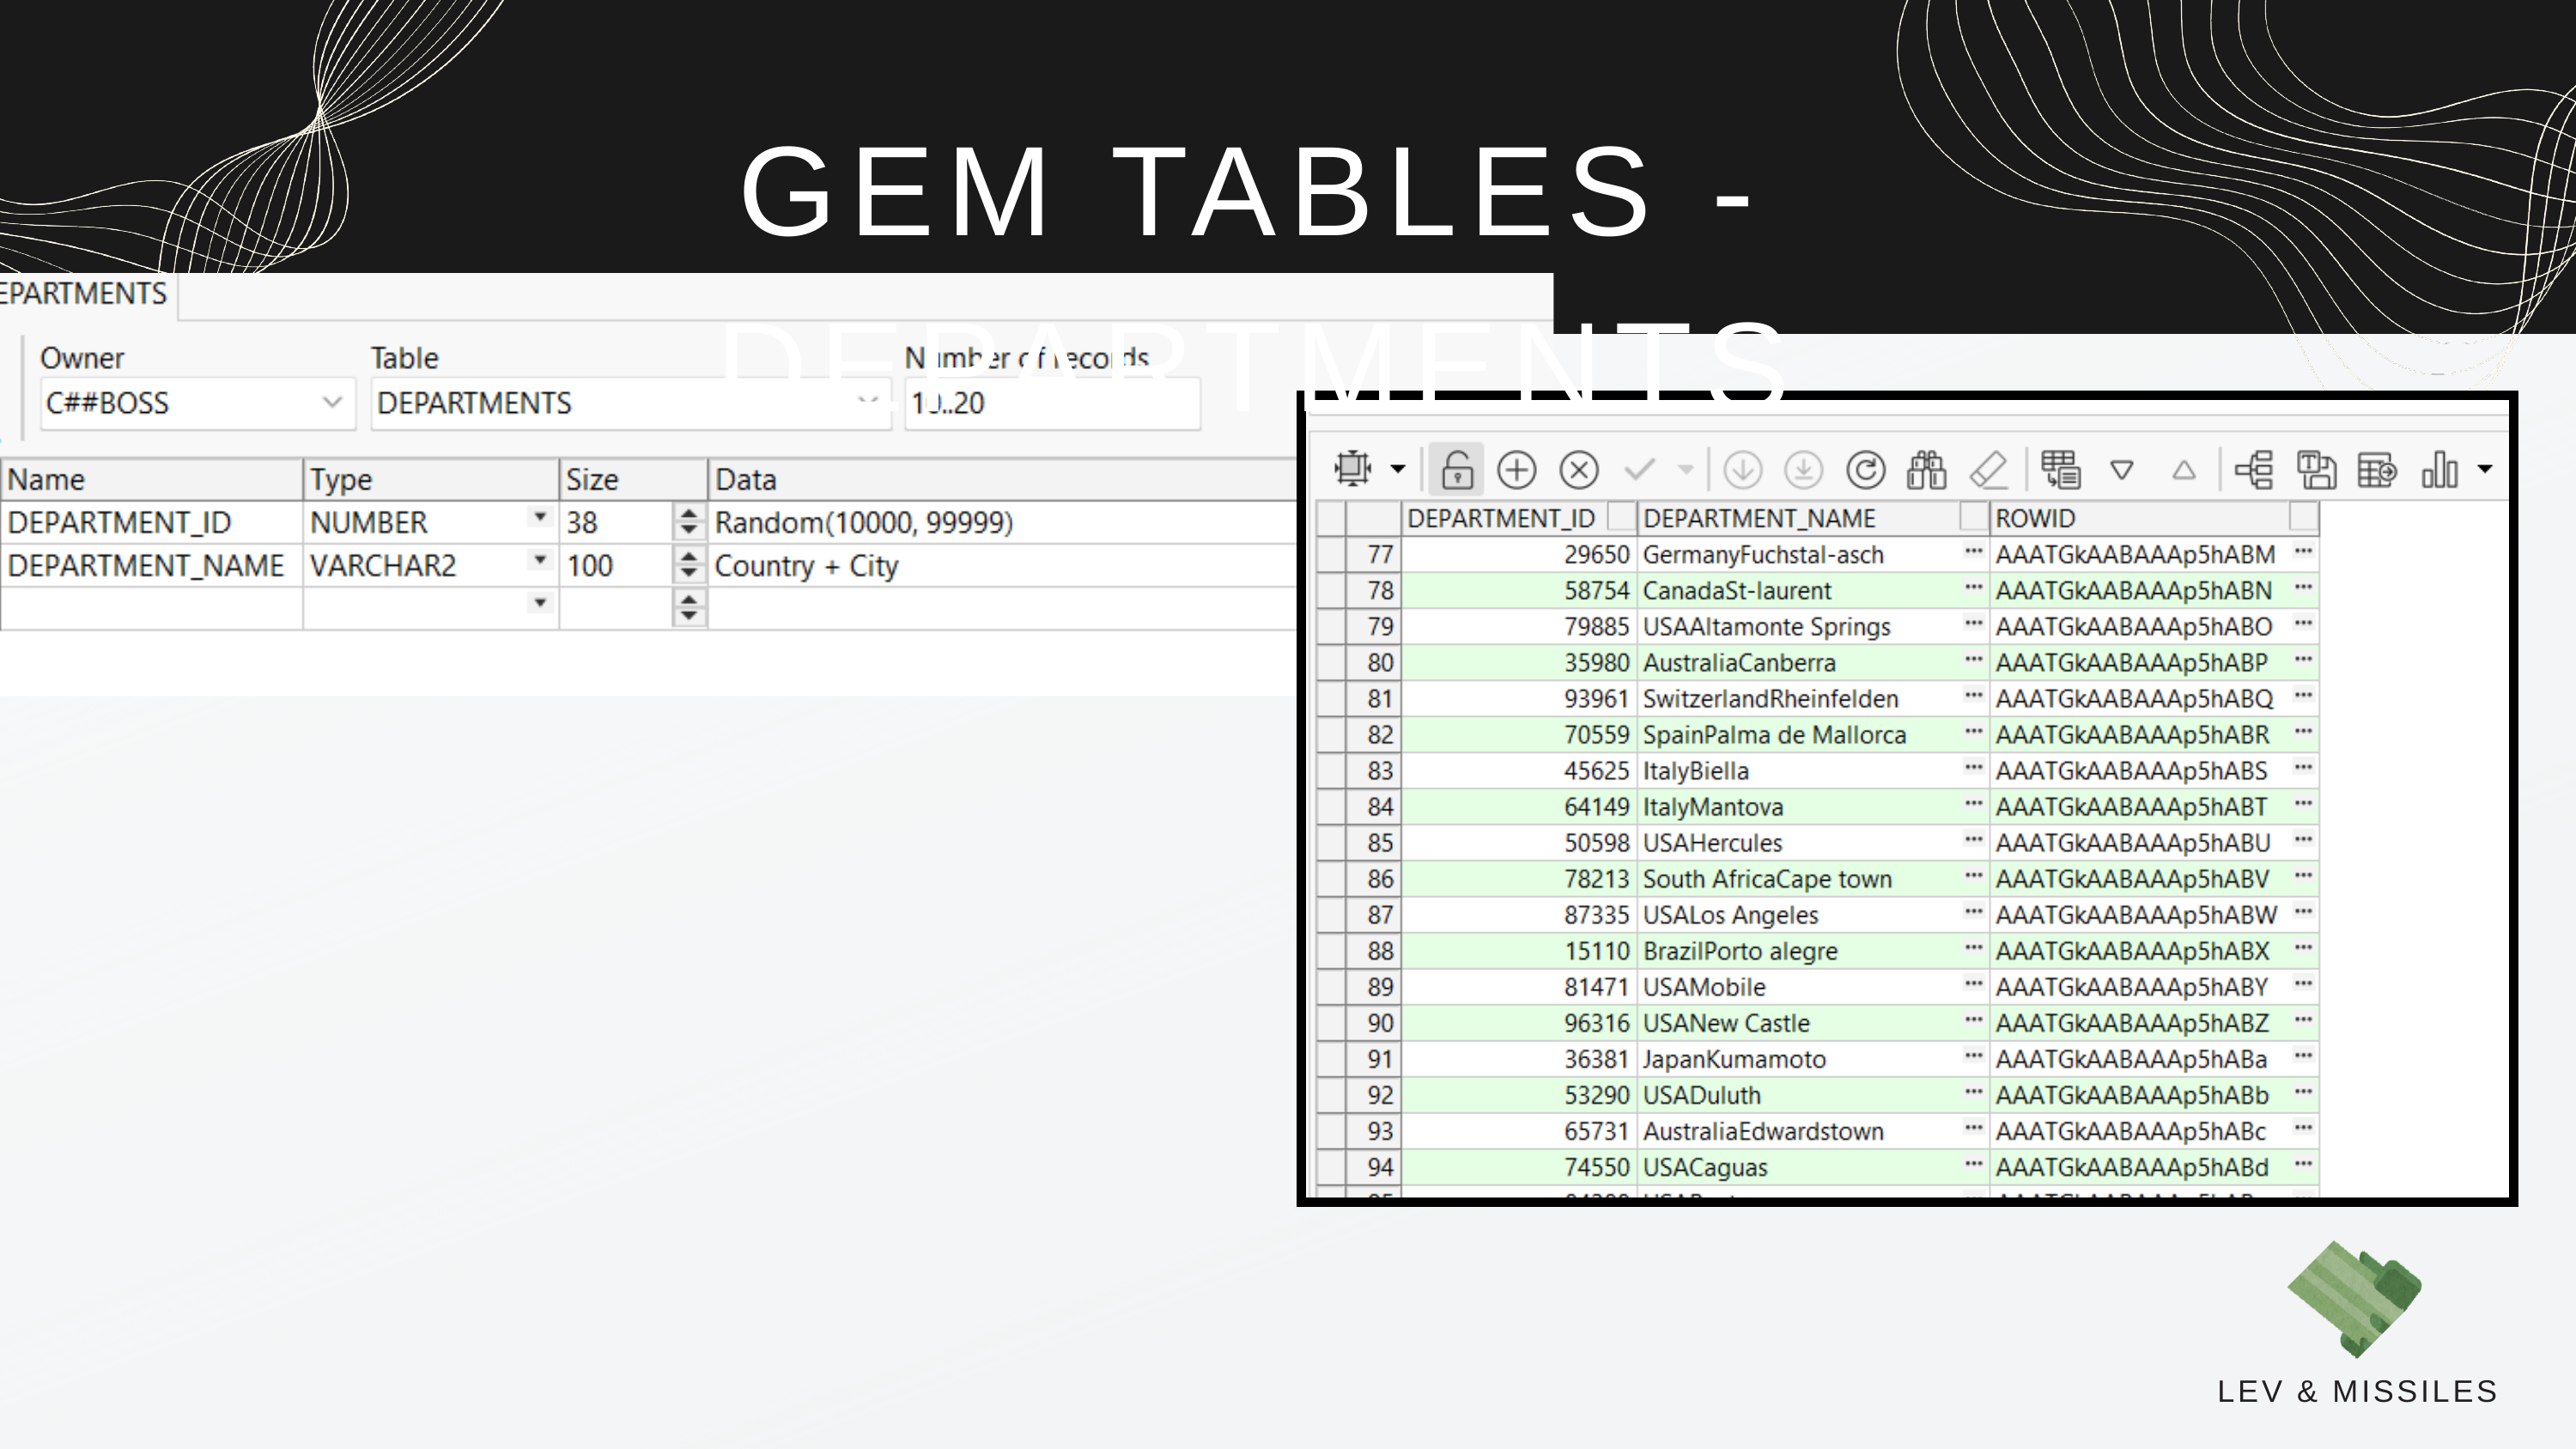

GEM TABLES - DEPARTMENTS

LEV & MISSILES